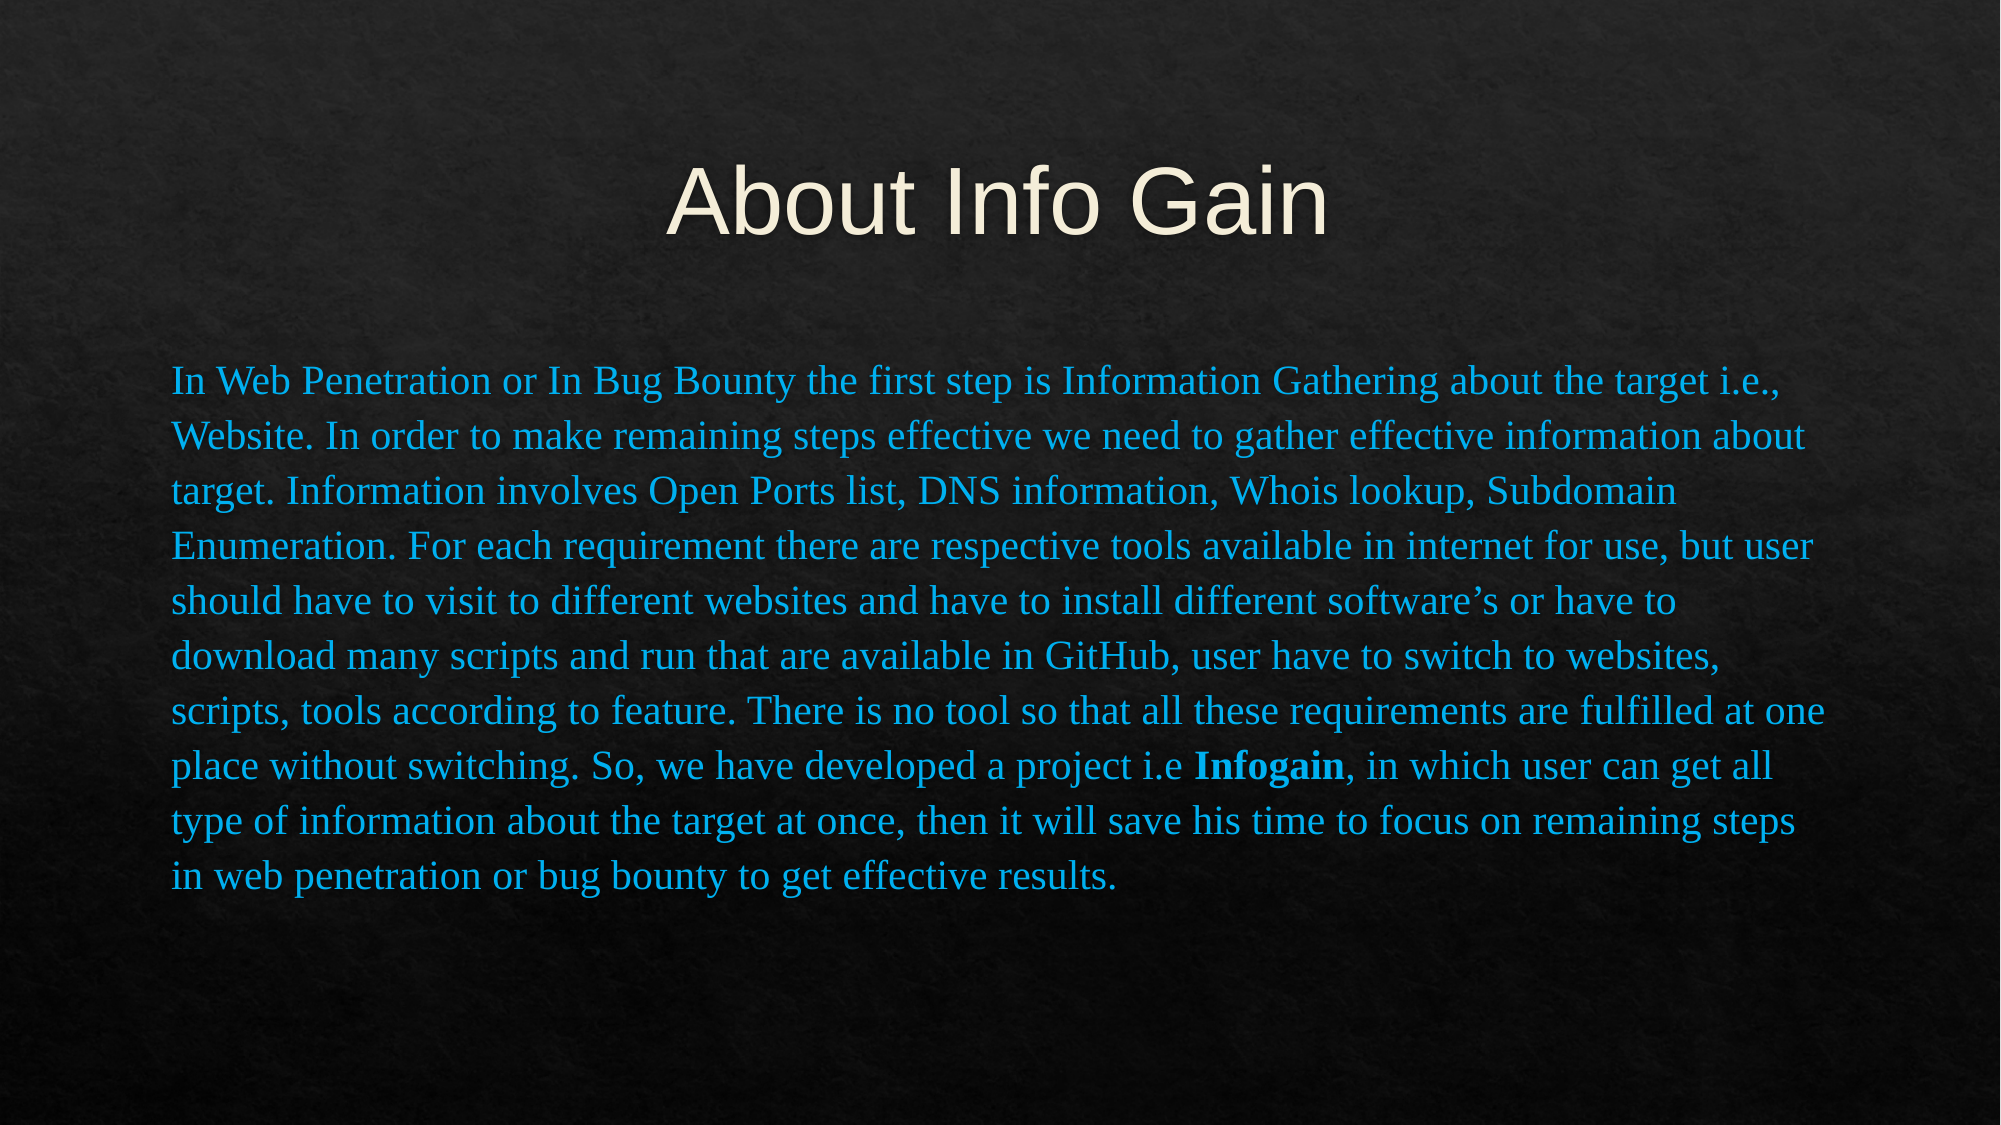

# About Info Gain
In Web Penetration or In Bug Bounty the first step is Information Gathering about the target i.e., Website. In order to make remaining steps effective we need to gather effective information about target. Information involves Open Ports list, DNS information, Whois lookup, Subdomain Enumeration. For each requirement there are respective tools available in internet for use, but user should have to visit to different websites and have to install different software’s or have to download many scripts and run that are available in GitHub, user have to switch to websites, scripts, tools according to feature. There is no tool so that all these requirements are fulfilled at one place without switching. So, we have developed a project i.e Infogain, in which user can get all type of information about the target at once, then it will save his time to focus on remaining steps in web penetration or bug bounty to get effective results.